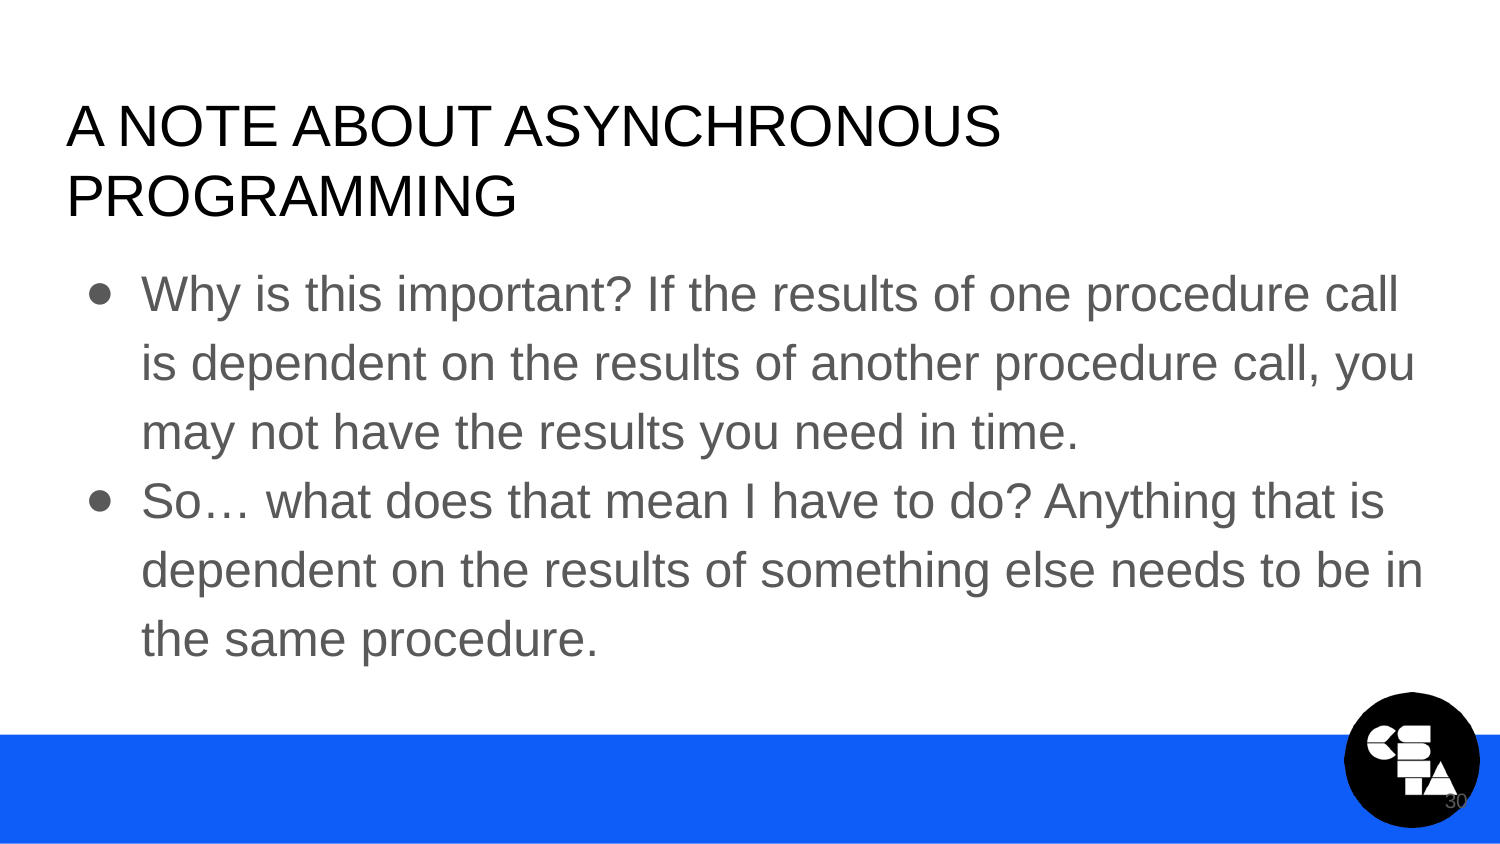

# A Note About Asynchronous Programming
Why is this important? If the results of one procedure call is dependent on the results of another procedure call, you may not have the results you need in time.
So… what does that mean I have to do? Anything that is dependent on the results of something else needs to be in the same procedure.

30